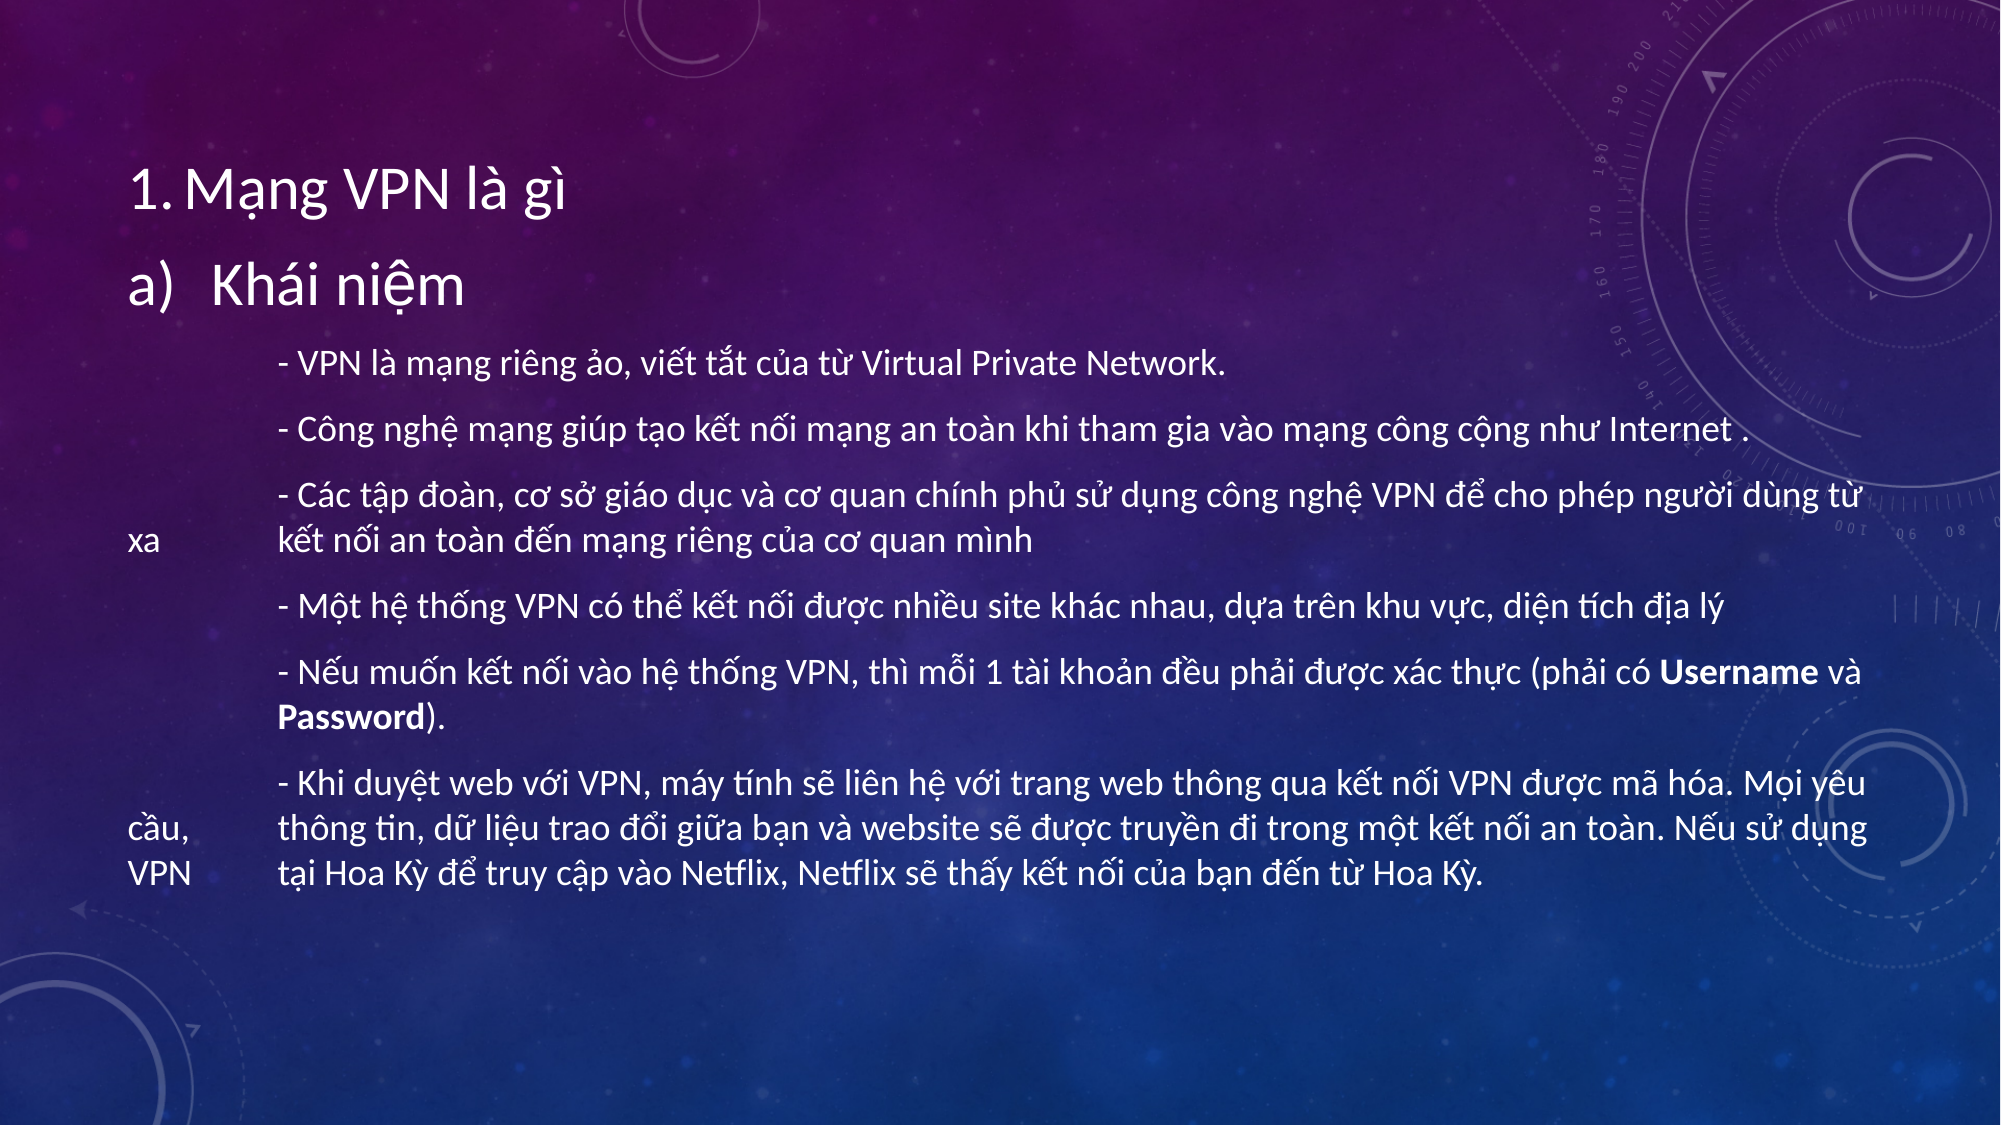

Mạng VPN là gì
Khái niệm
	- VPN là mạng riêng ảo, viết tắt của từ Virtual Private Network.
	- Công nghệ mạng giúp tạo kết nối mạng an toàn khi tham gia vào mạng công cộng như Internet .
	- Các tập đoàn, cơ sở giáo dục và cơ quan chính phủ sử dụng công nghệ VPN để cho phép người dùng từ xa 	kết nối an toàn đến mạng riêng của cơ quan mình
	- Một hệ thống VPN có thể kết nối được nhiều site khác nhau, dựa trên khu vực, diện tích địa lý
	- Nếu muốn kết nối vào hệ thống VPN, thì mỗi 1 tài khoản đều phải được xác thực (phải có Username và 	Password).
	- Khi duyệt web với VPN, máy tính sẽ liên hệ với trang web thông qua kết nối VPN được mã hóa. Mọi yêu cầu, 	thông tin, dữ liệu trao đổi giữa bạn và website sẽ được truyền đi trong một kết nối an toàn. Nếu sử dụng VPN 	tại Hoa Kỳ để truy cập vào Netflix, Netflix sẽ thấy kết nối của bạn đến từ Hoa Kỳ.